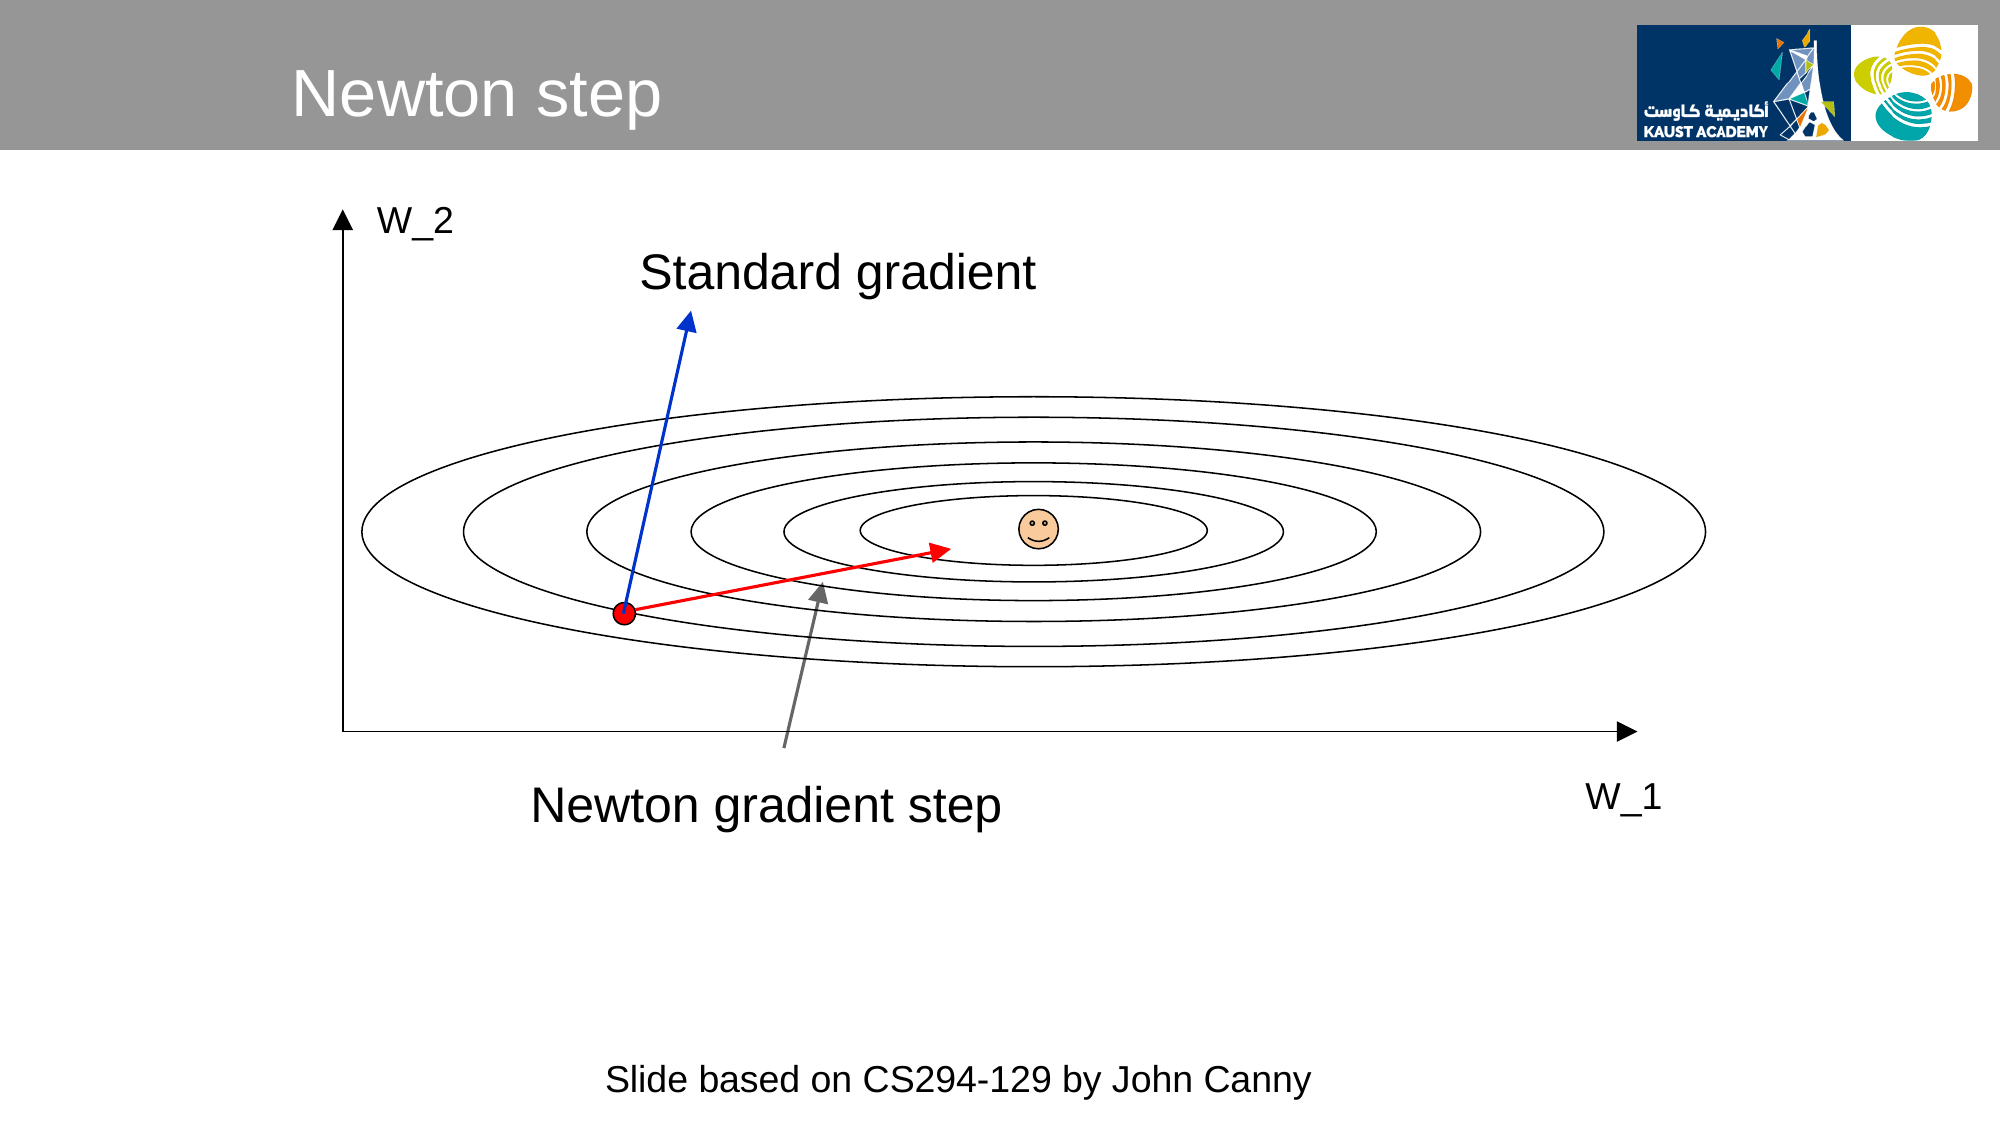

Newton step

W_2

Standard gradient

W_1
Newton gradient step
Slide based on CS294-129 by John Canny